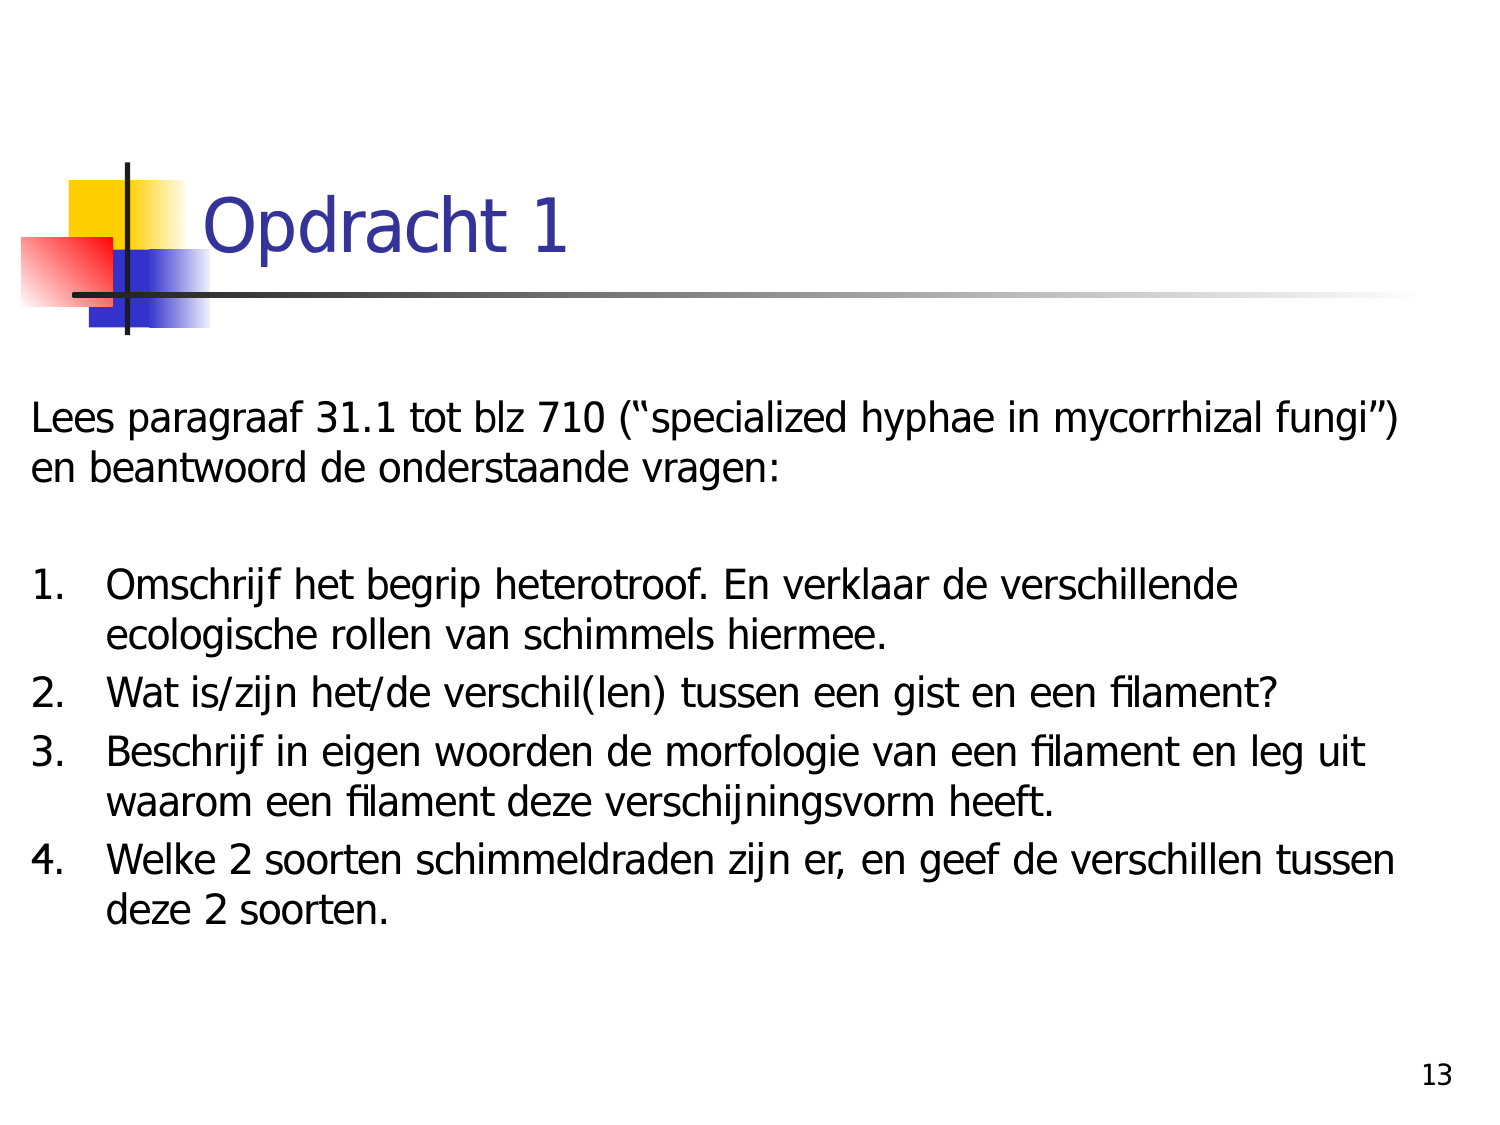

# Opdracht 1

Lees paragraaf 31.1 tot blz 710 (“specialized hyphae in mycorrhizal fungi”) en beantwoord de onderstaande vragen:

Omschrijf het begrip heterotroof. En verklaar de verschillende ecologische rollen van schimmels hiermee.
Wat is/zijn het/de verschil(len) tussen een gist en een filament?
Beschrijf in eigen woorden de morfologie van een filament en leg uit waarom een filament deze verschijningsvorm heeft.
Welke 2 soorten schimmeldraden zijn er, en geef de verschillen tussen deze 2 soorten.

13